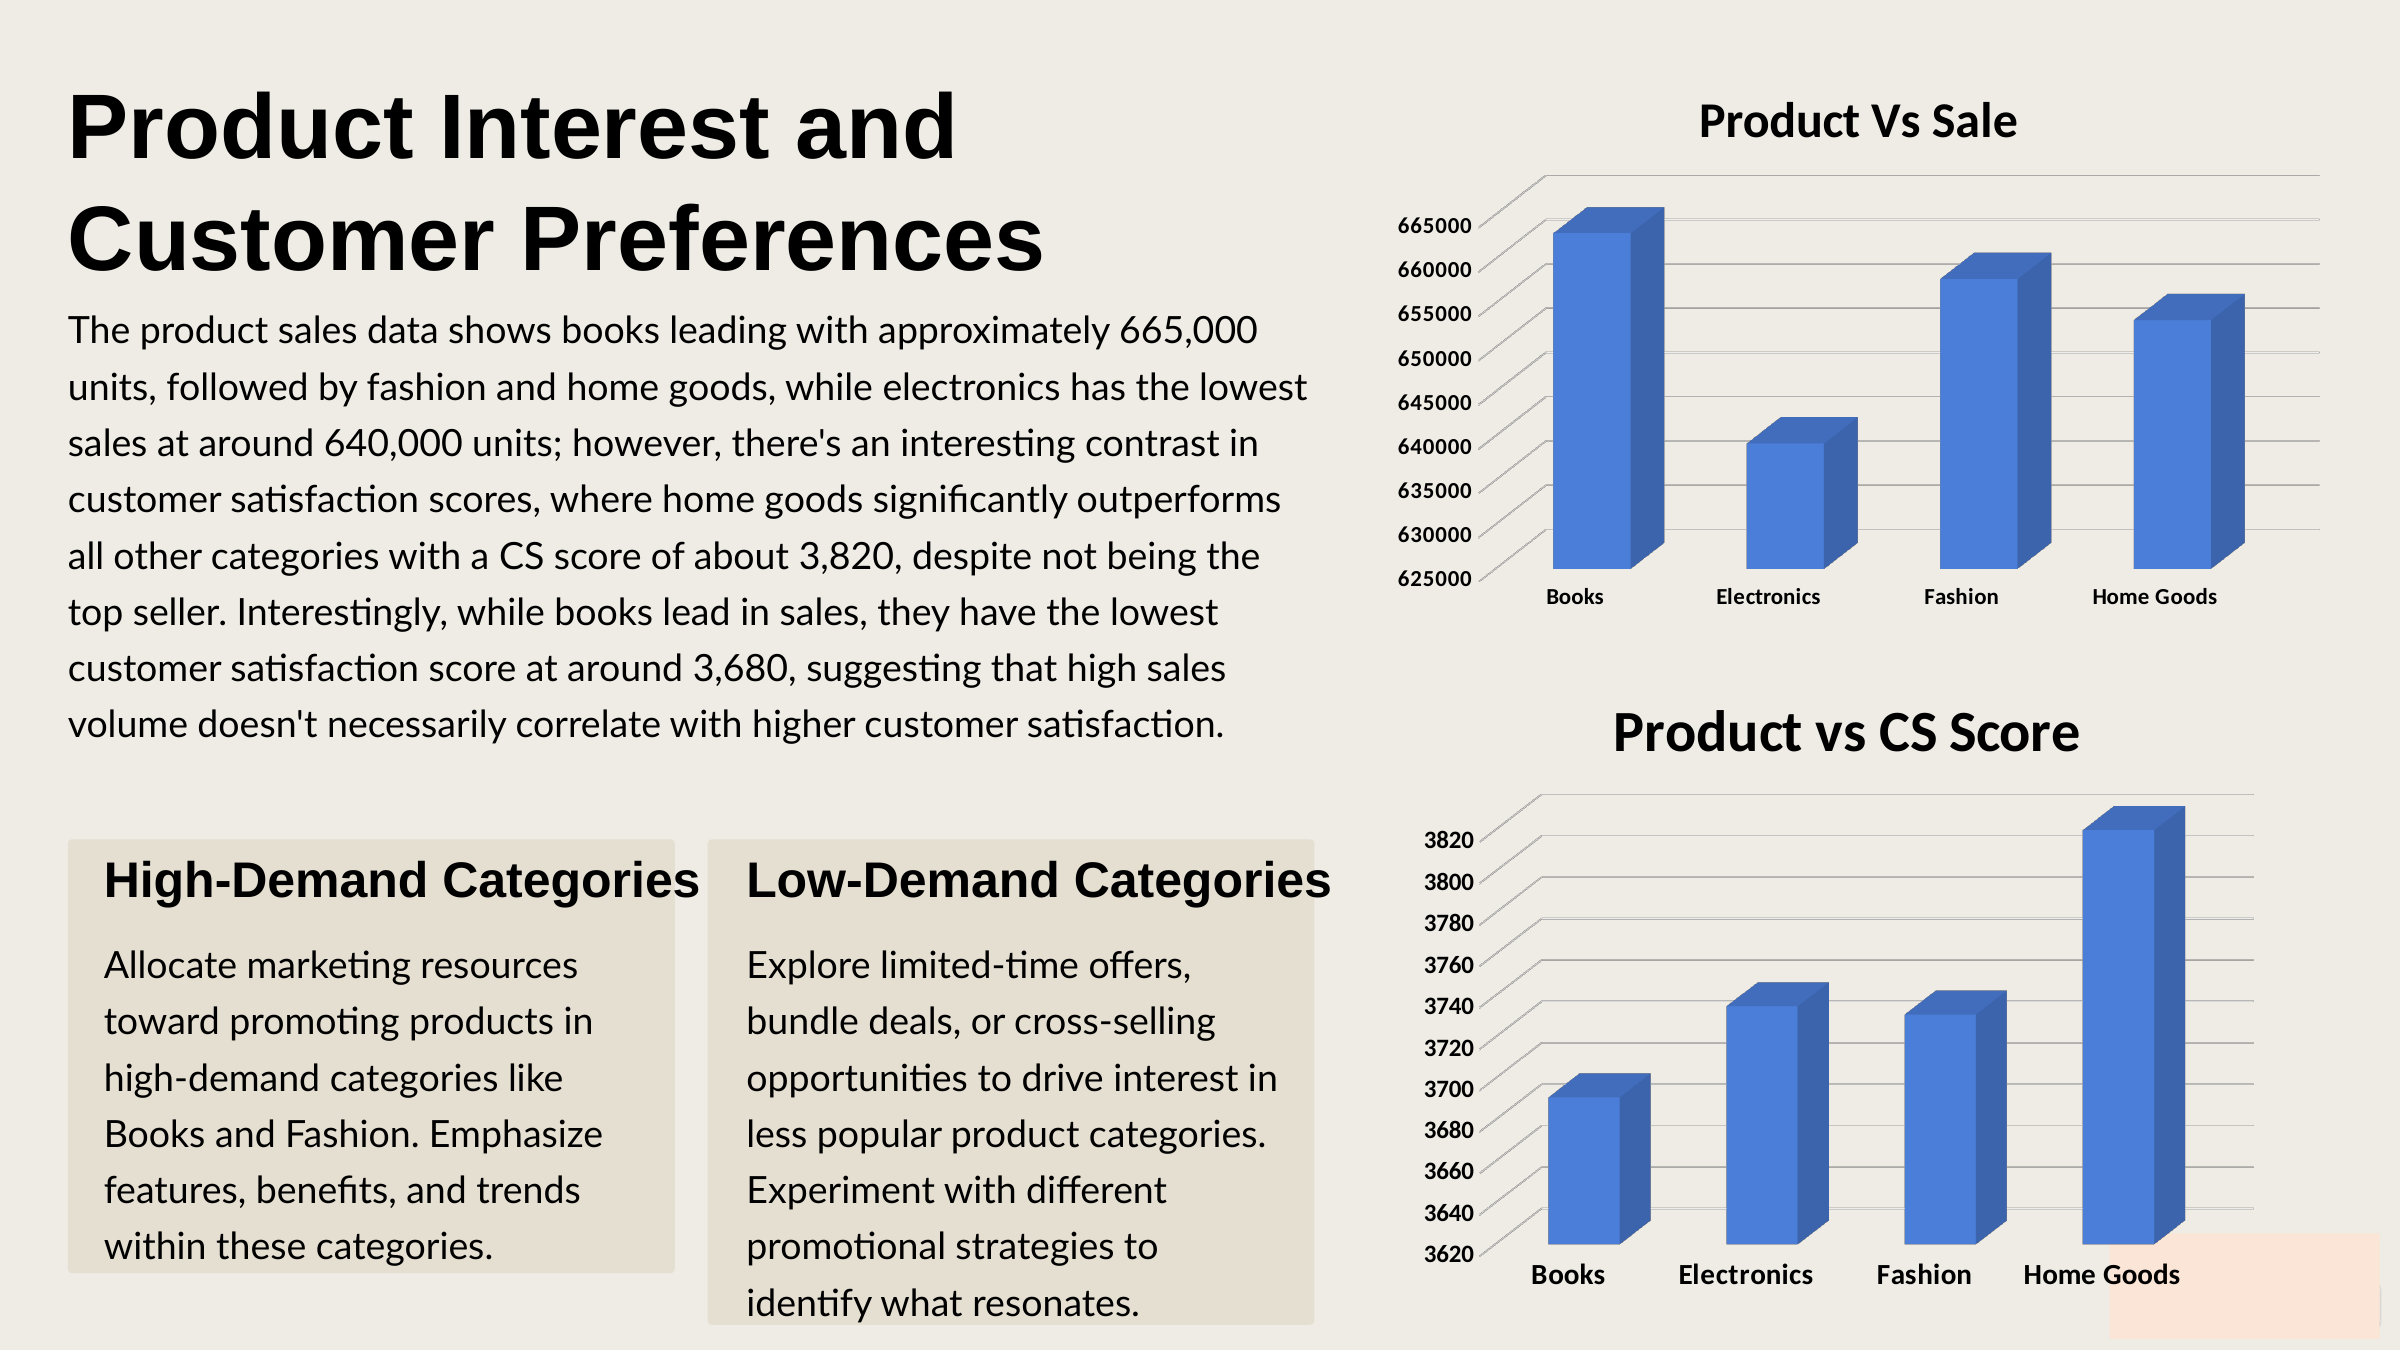

Product Interest and Customer Preferences

[unsupported chart]

The product sales data shows books leading with approximately 665,000 units, followed by fashion and home goods, while electronics has the lowest sales at around 640,000 units; however, there's an interesting contrast in customer satisfaction scores, where home goods significantly outperforms all other categories with a CS score of about 3,820, despite not being the top seller. Interestingly, while books lead in sales, they have the lowest customer satisfaction score at around 3,680, suggesting that high sales volume doesn't necessarily correlate with higher customer satisfaction.

[unsupported chart]

High-Demand Categories
Low-Demand Categories
Allocate marketing resources toward promoting products in high-demand categories like Books and Fashion. Emphasize features, benefits, and trends within these categories.
Explore limited-time offers, bundle deals, or cross-selling opportunities to drive interest in less popular product categories. Experiment with different promotional strategies to identify what resonates.